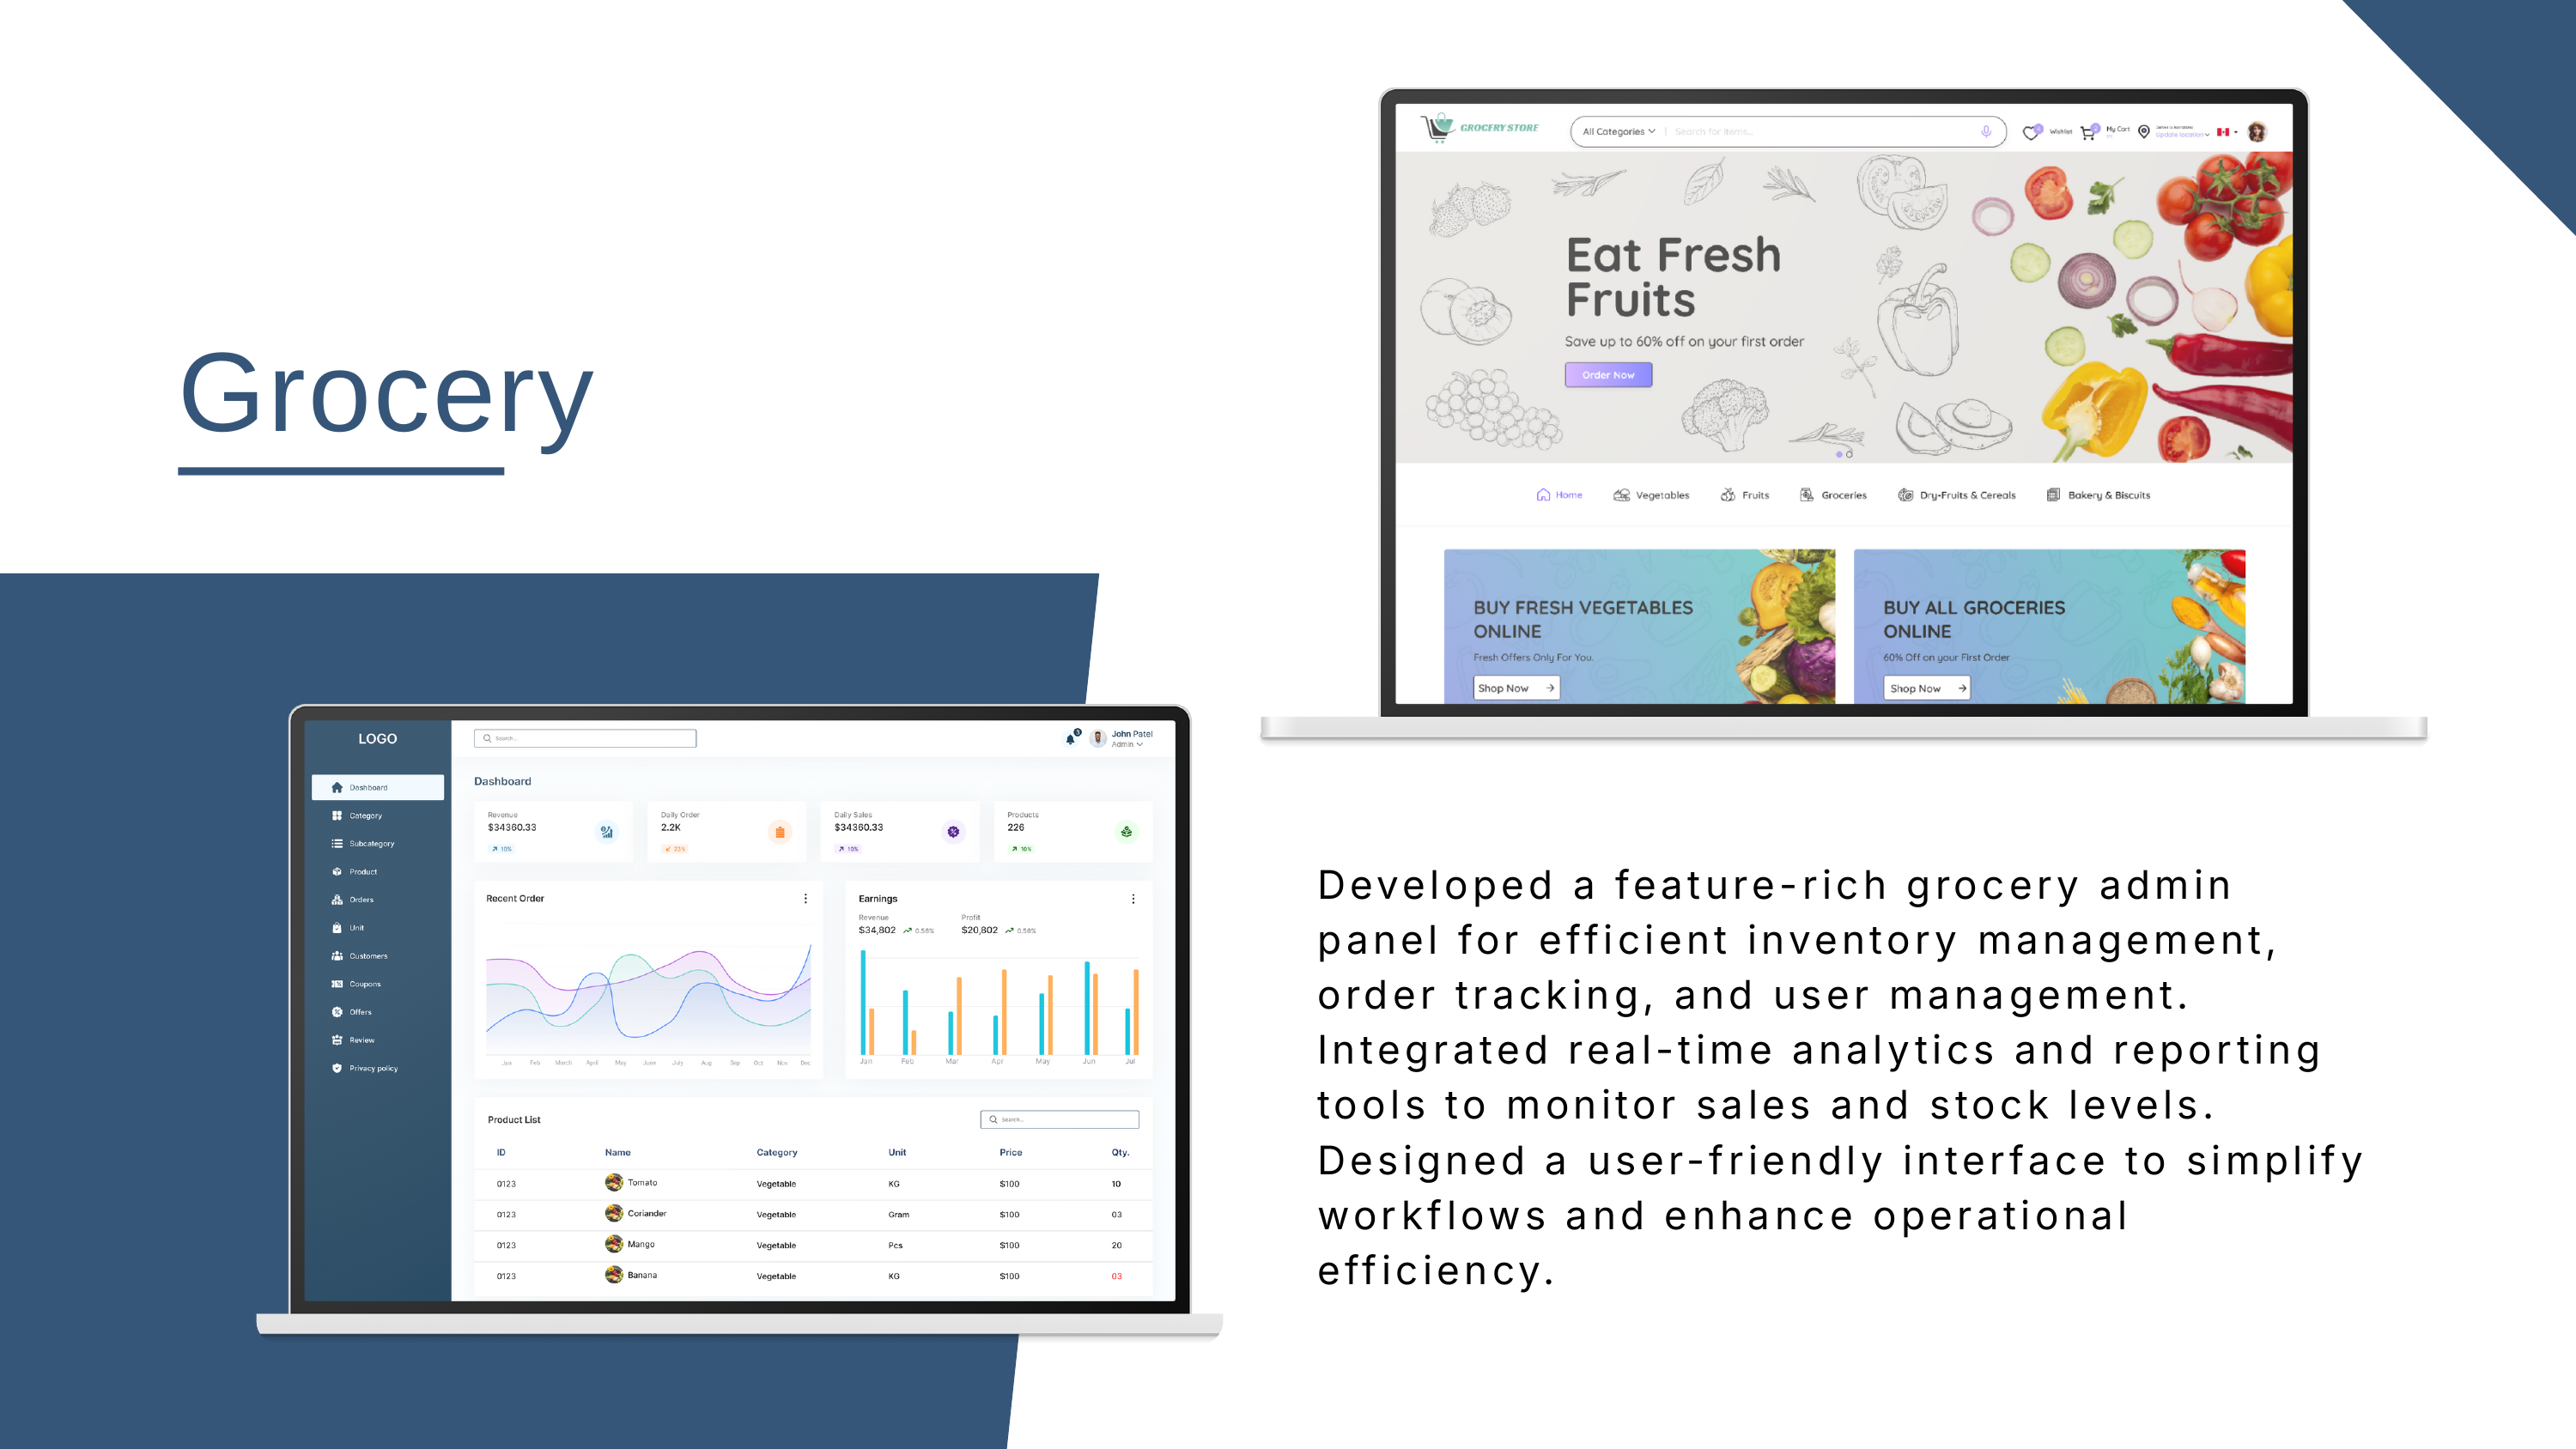

Grocery

Developed a feature-rich grocery admin panel for efficient inventory management, order tracking, and user management. Integrated real-time analytics and reporting tools to monitor sales and stock levels. Designed a user-friendly interface to simplify workflows and enhance operational efficiency.